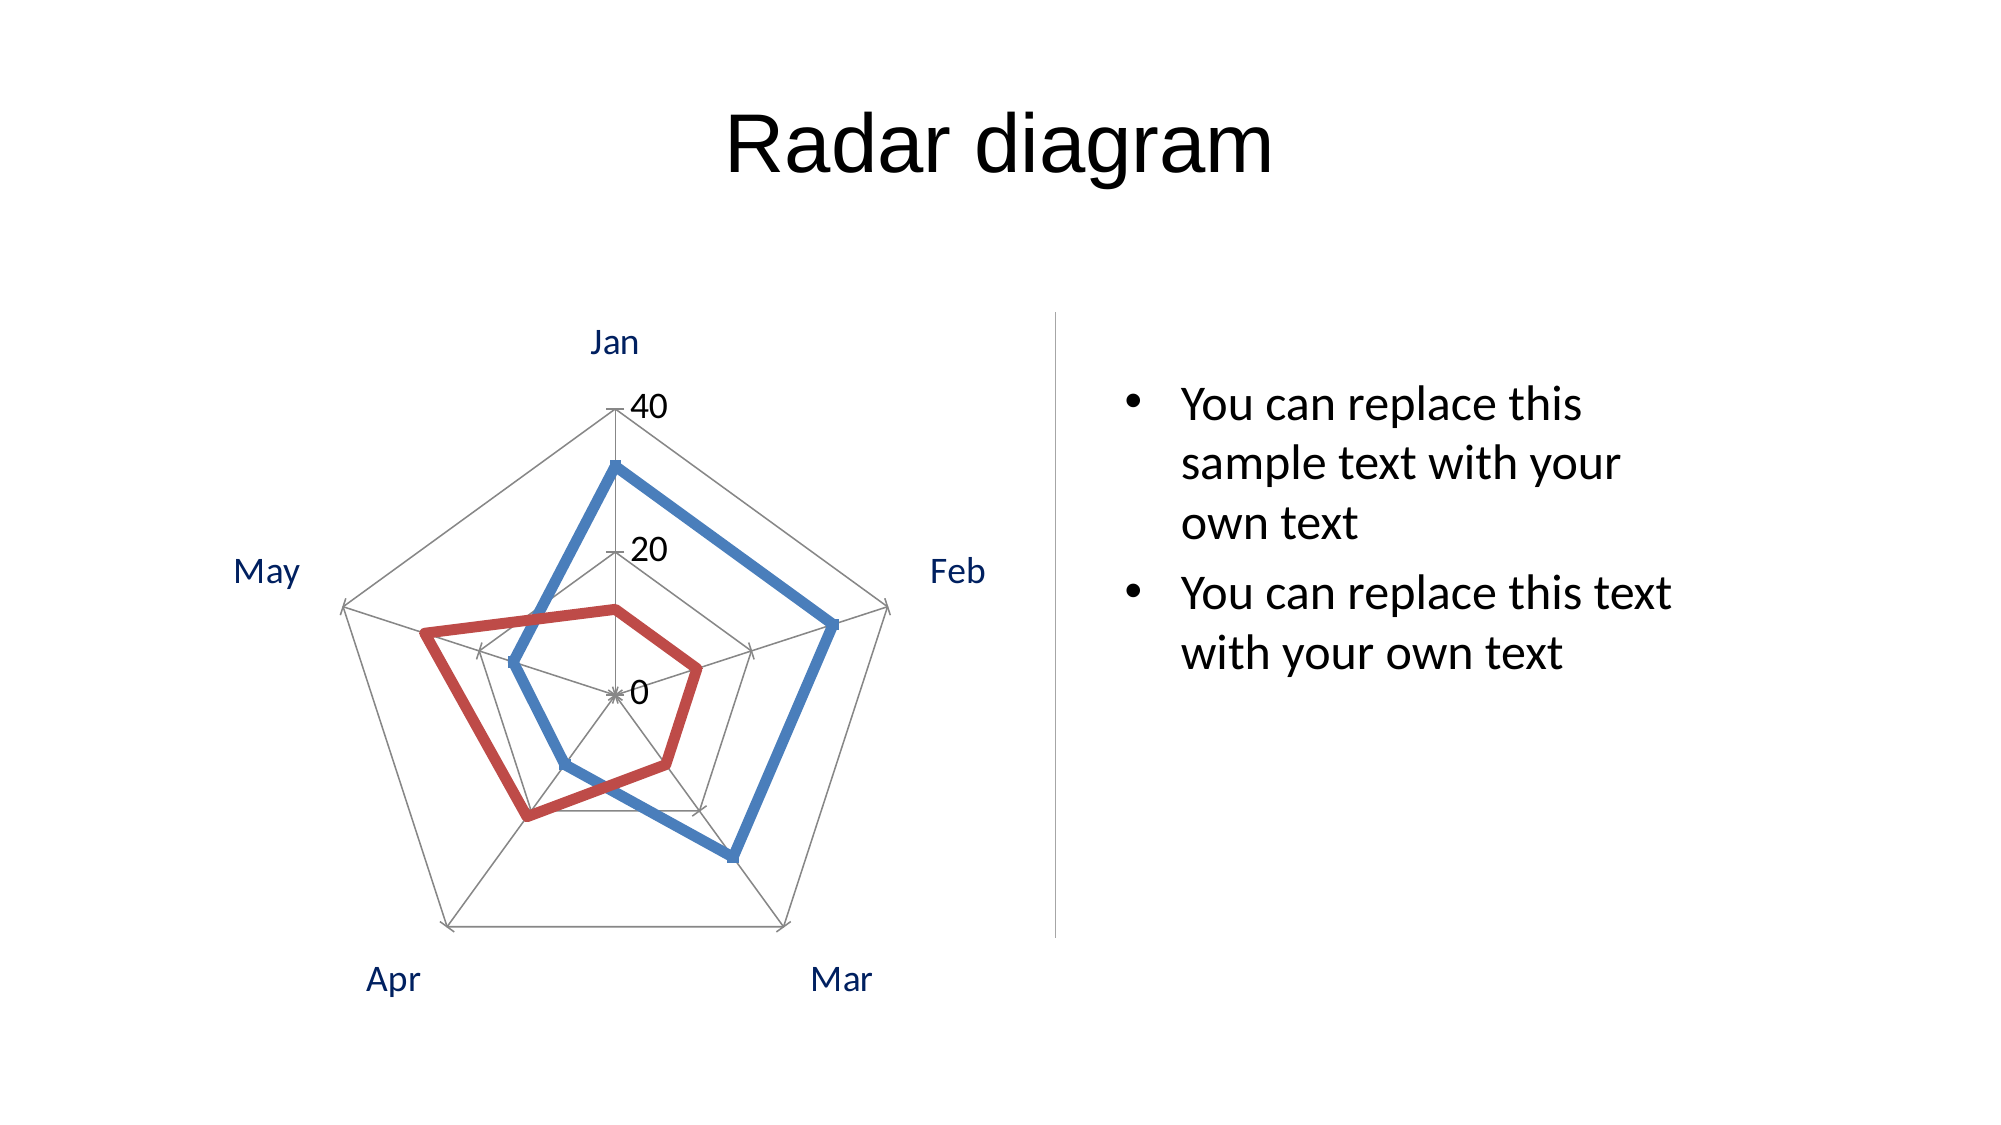

# Radar diagram

### Chart

| Category | Series 1 | Series 2 |
|---|---|---|
| Jan | 32.0 | 12.0 |
| Feb | 32.0 | 12.0 |
| Mar | 28.0 | 12.0 |
| Apr | 12.0 | 21.0 |
| May | 15.0 | 28.0 |
You can replace this sample text with your own text
You can replace this text with your own text